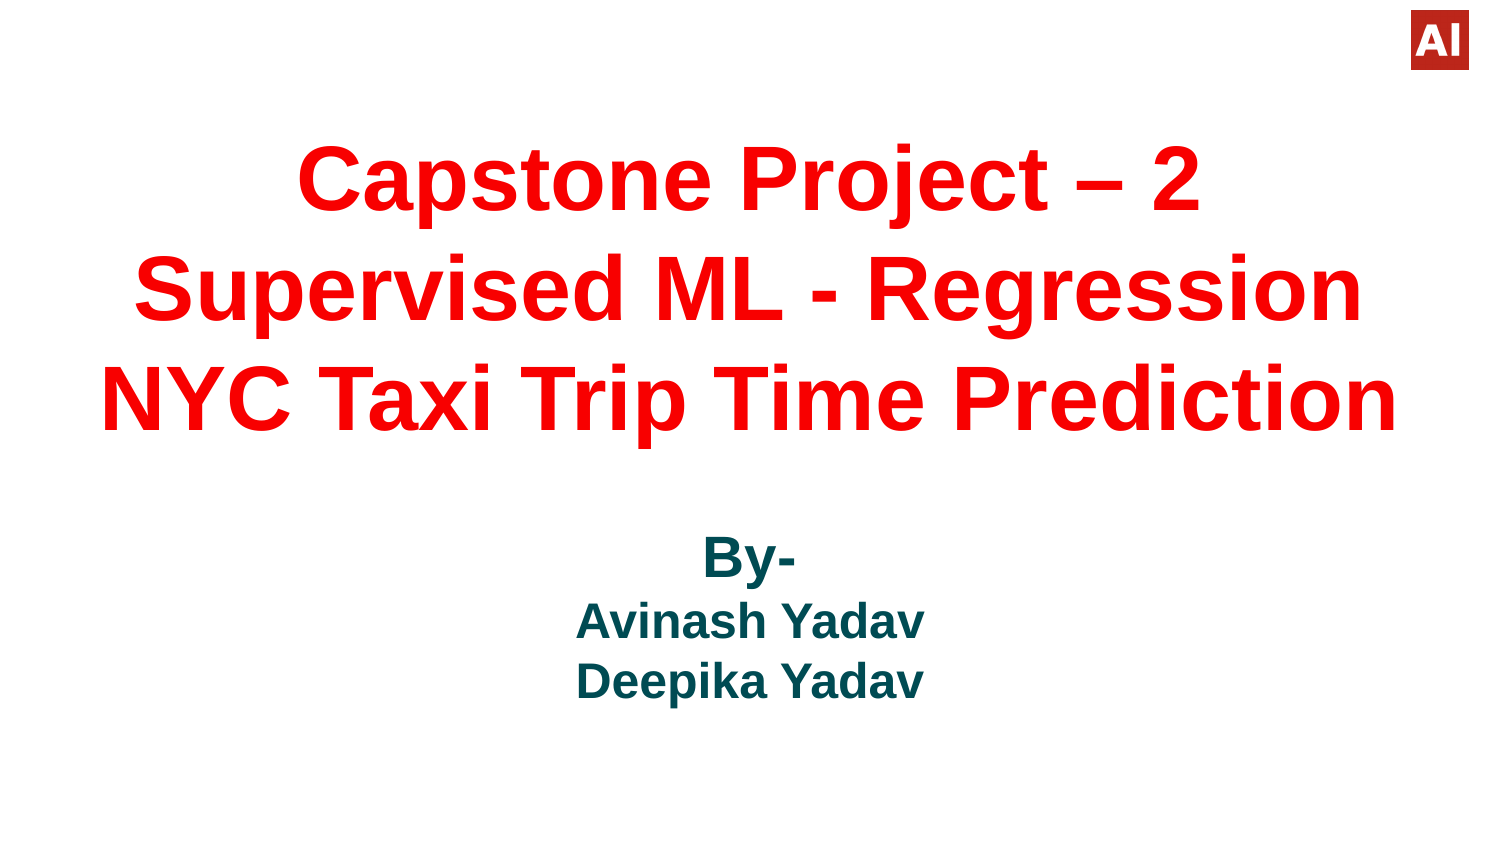

# Capstone Project – 2 Supervised ML - Regression NYC Taxi Trip Time Prediction By- Avinash Yadav Deepika Yadav